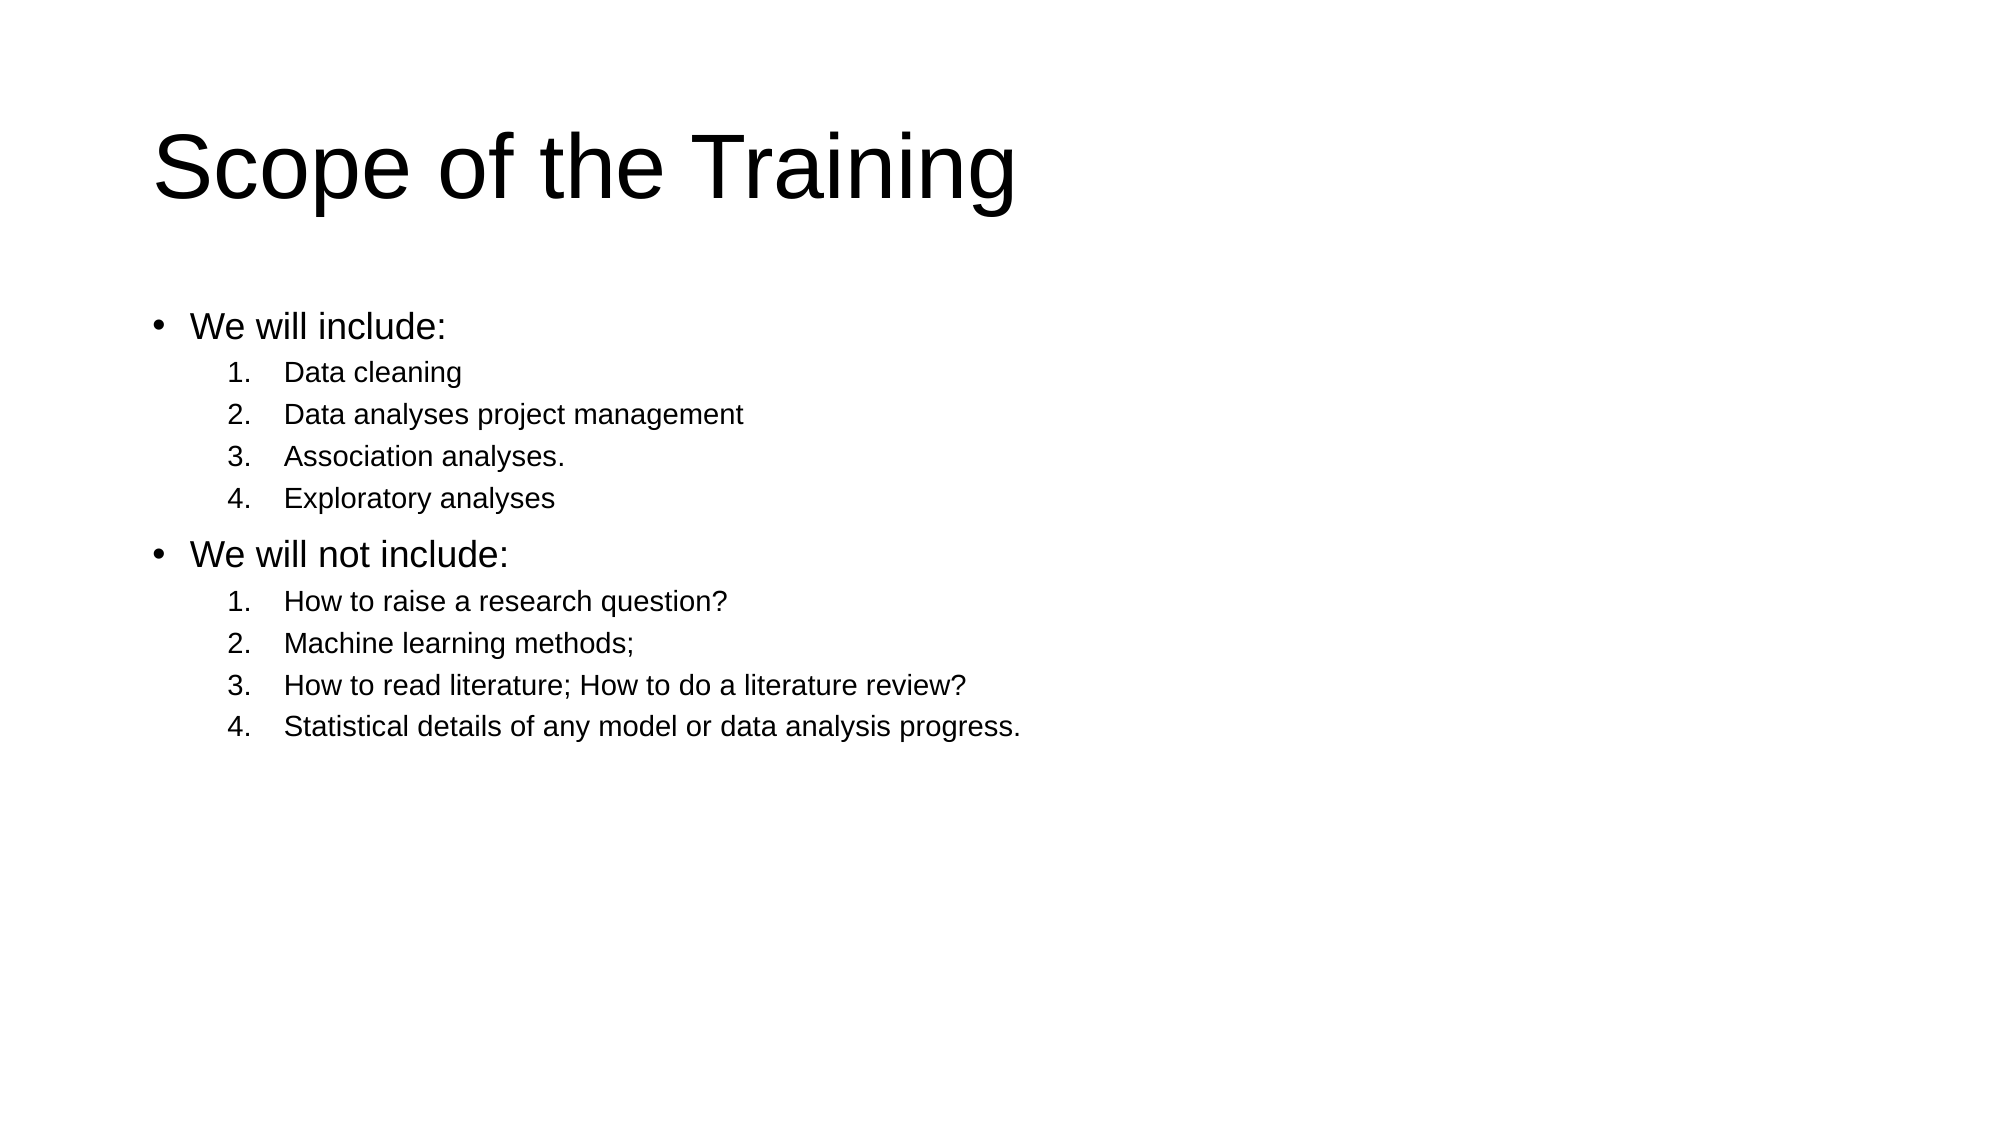

# Scope of the Training
We will include:
Data cleaning
Data analyses project management
Association analyses.
Exploratory analyses
We will not include:
How to raise a research question?
Machine learning methods;
How to read literature; How to do a literature review?
Statistical details of any model or data analysis progress.